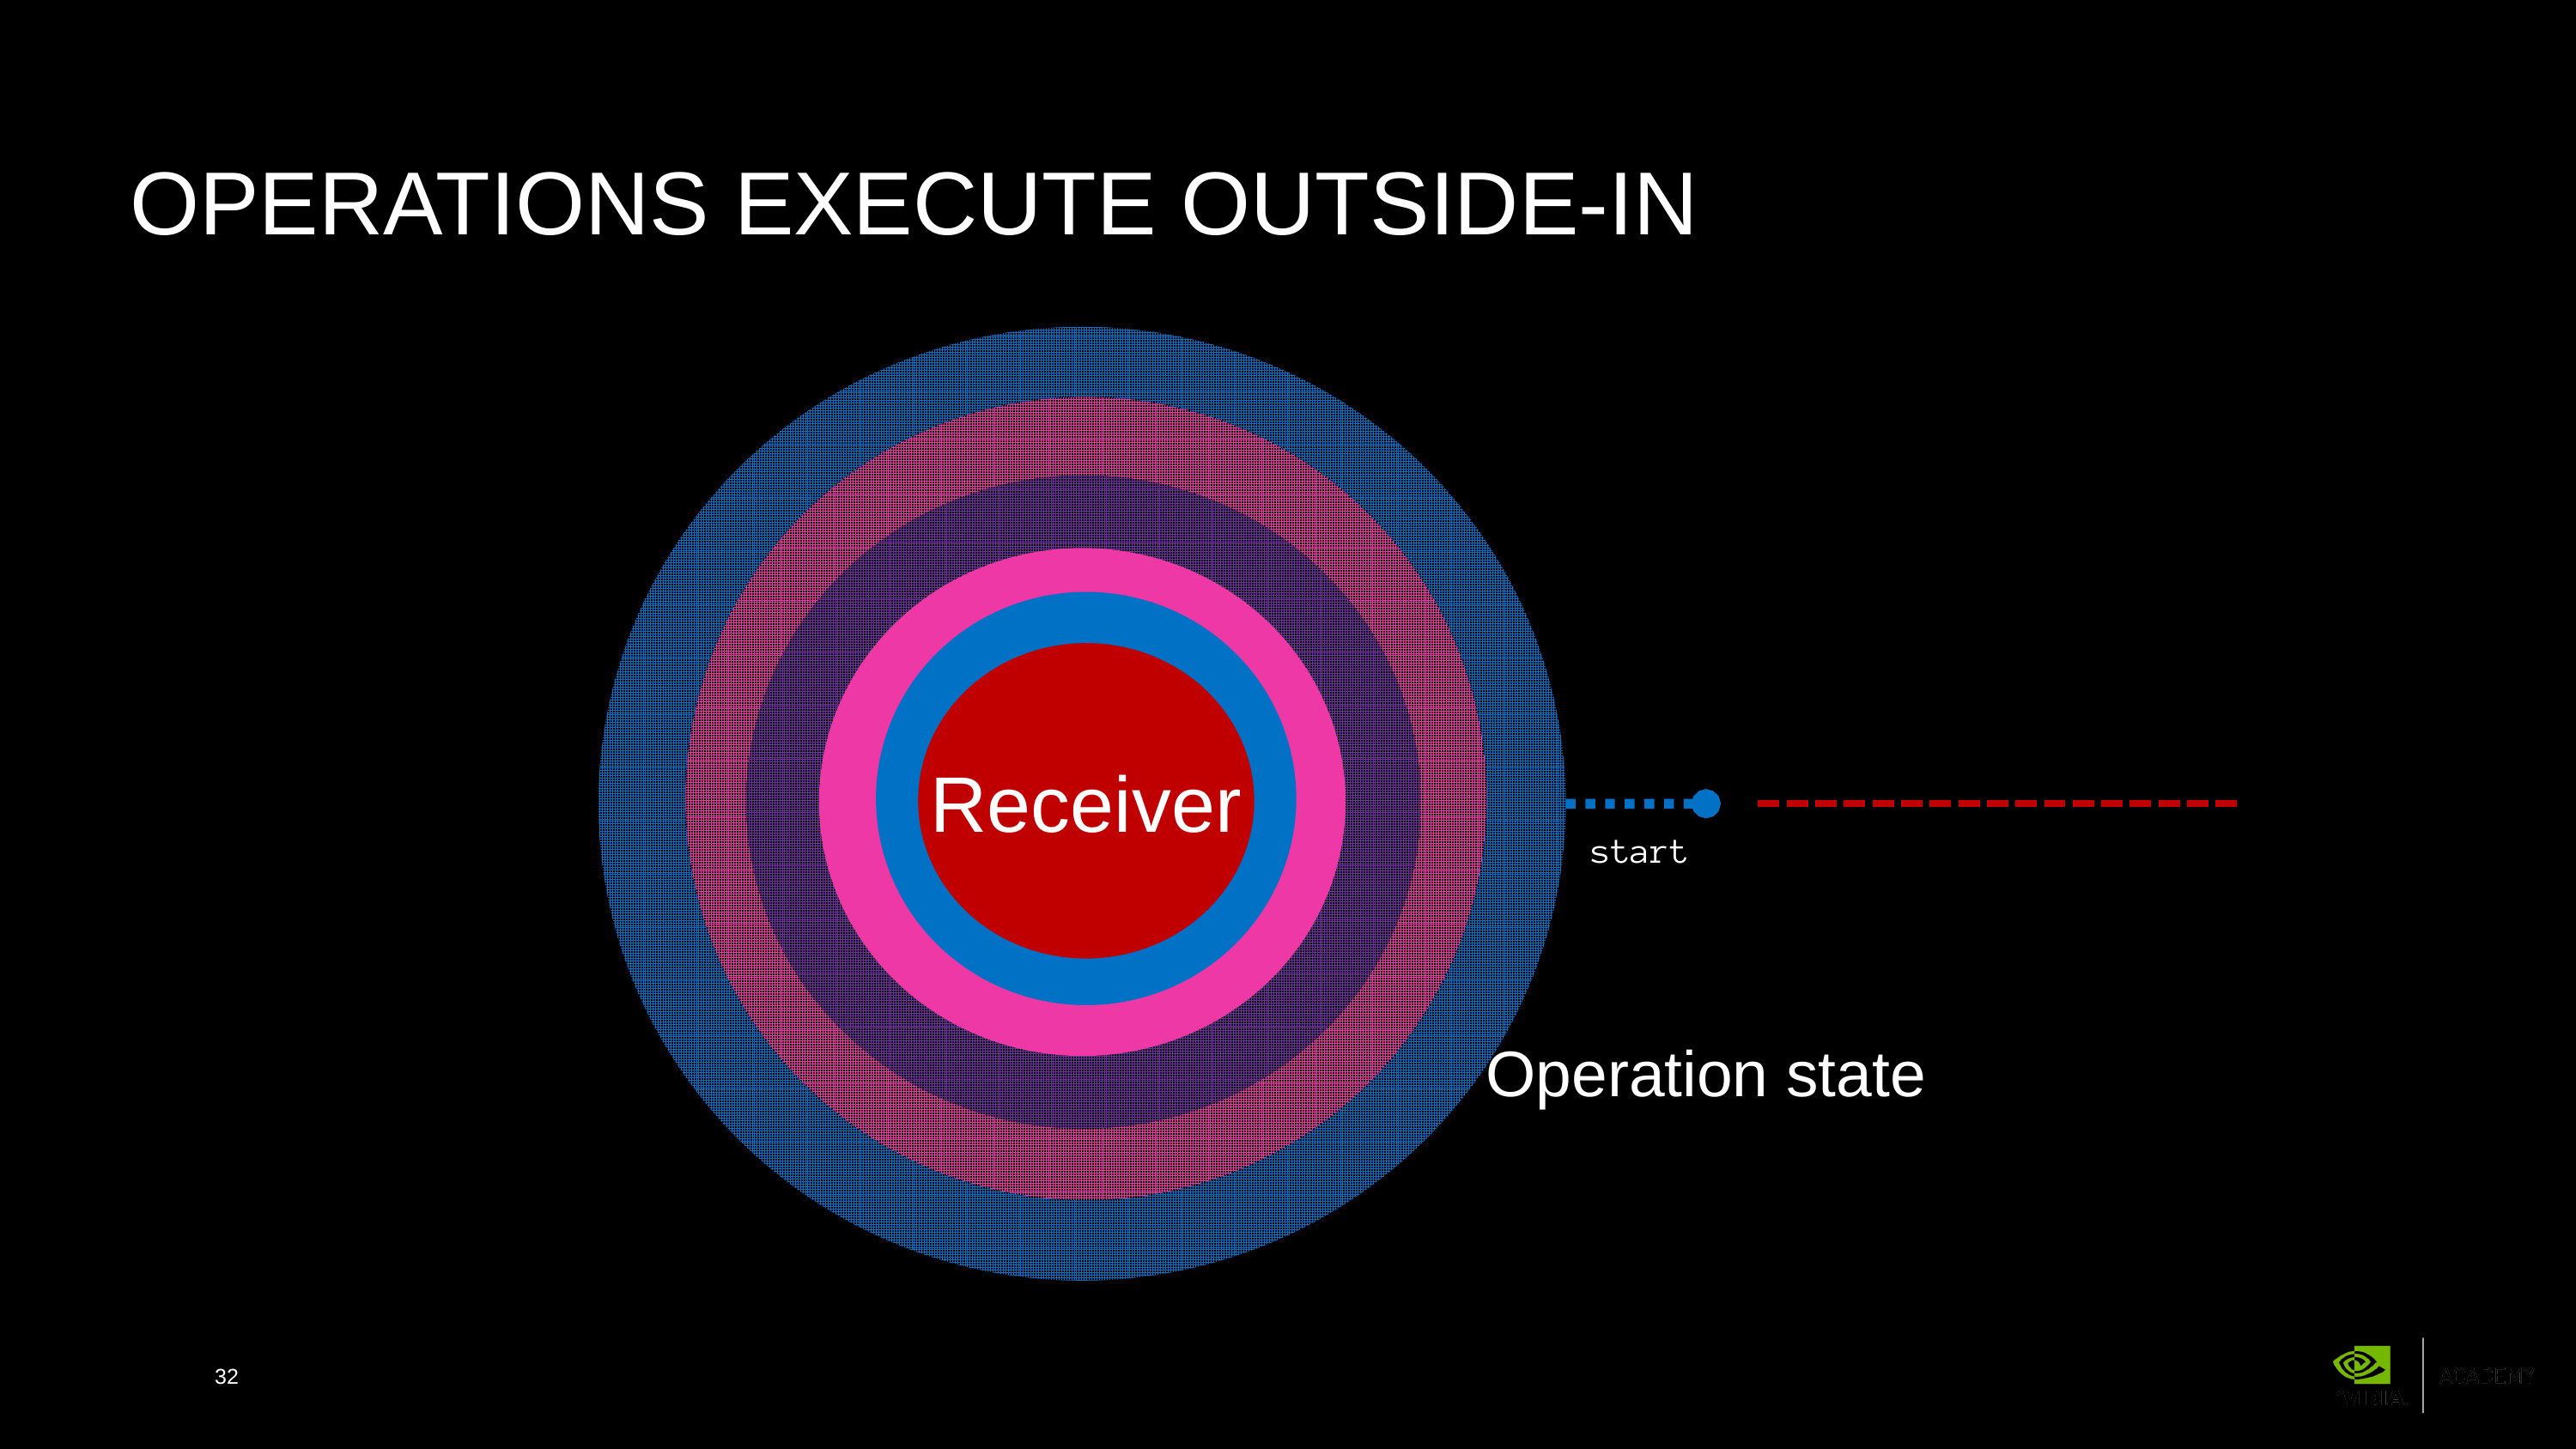

# Operations execute outside-in

Receiver
start
Operation state
32